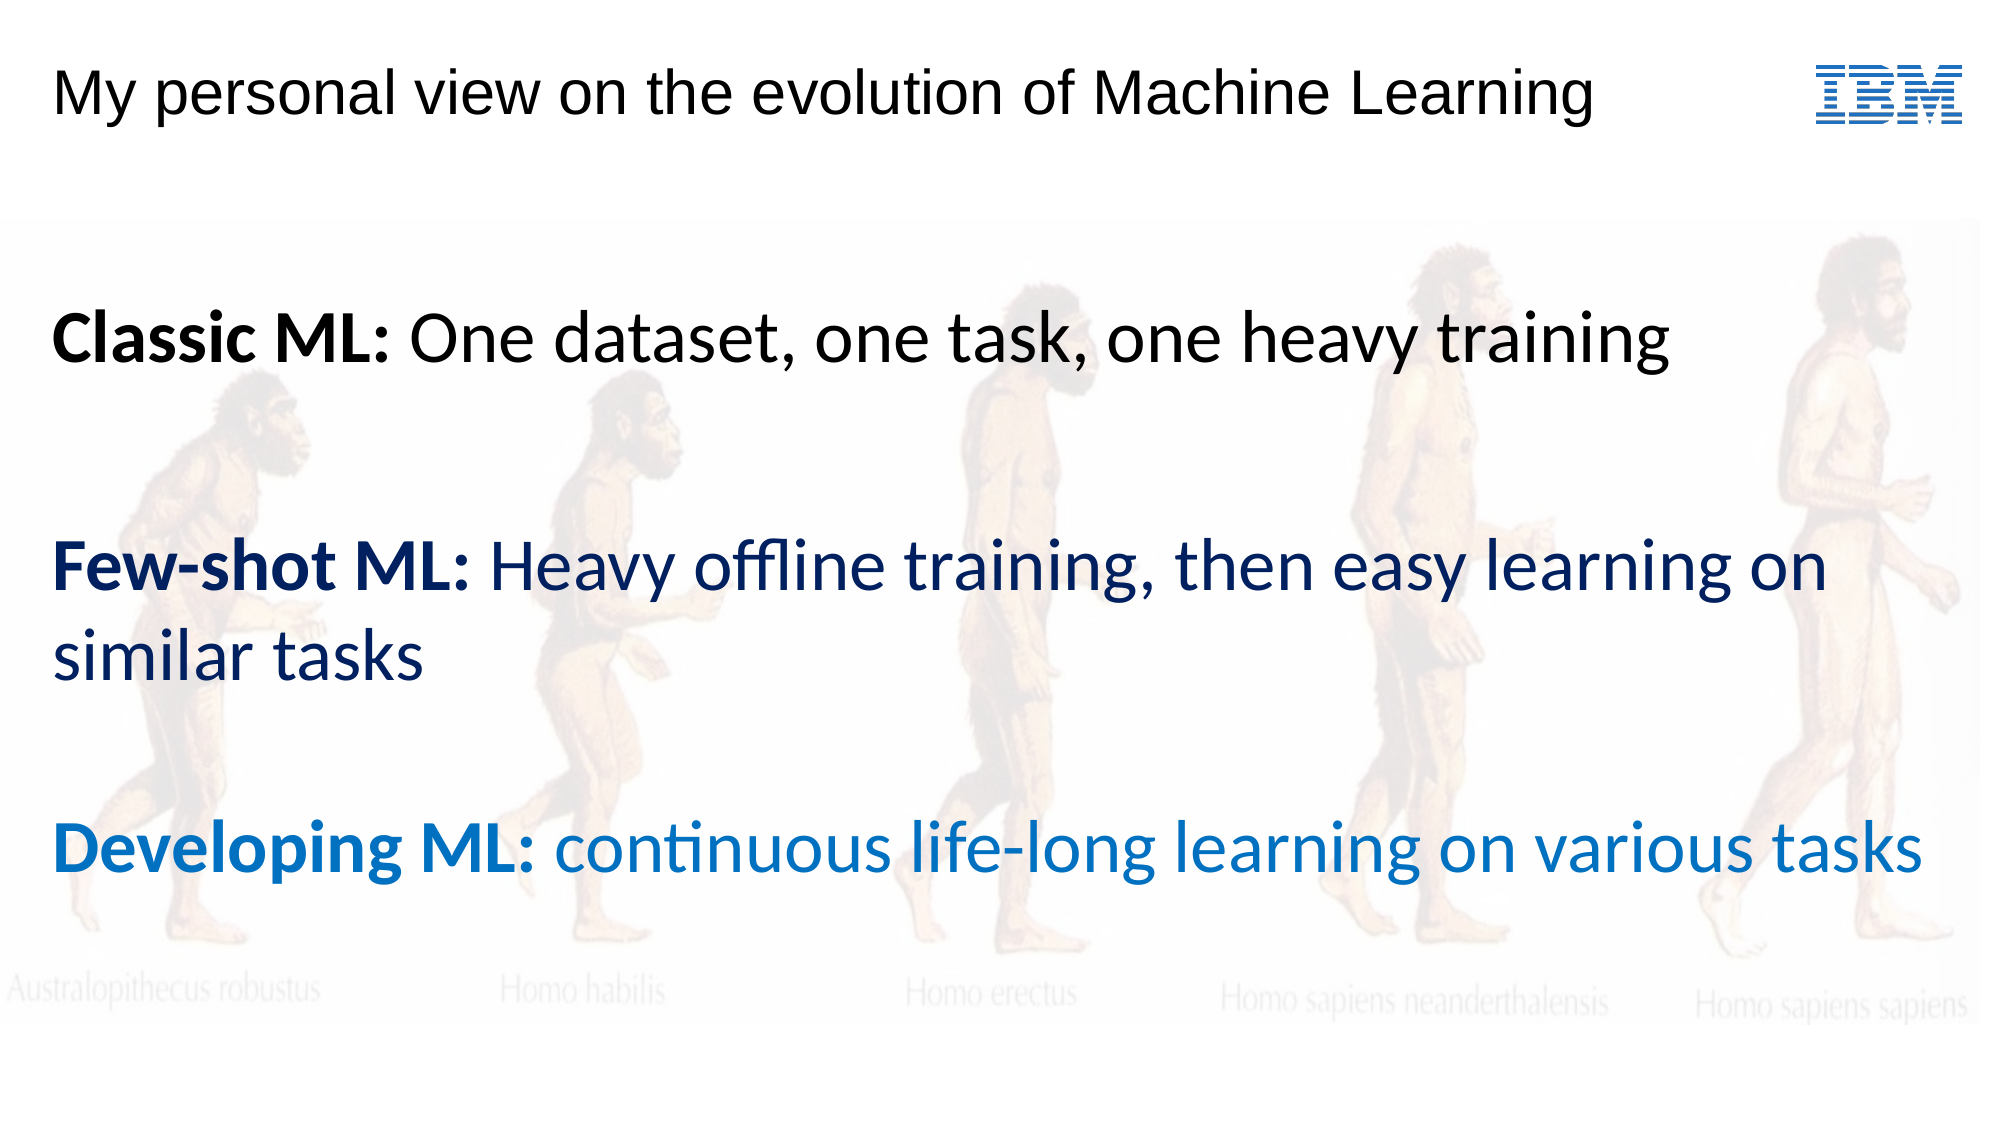

# My personal view on the evolution of Machine Learning

Classic ML: One dataset, one task, one heavy training
Few-shot ML: Heavy offline training, then easy learning on similar tasks
Developing ML: continuous life-long learning on various tasks